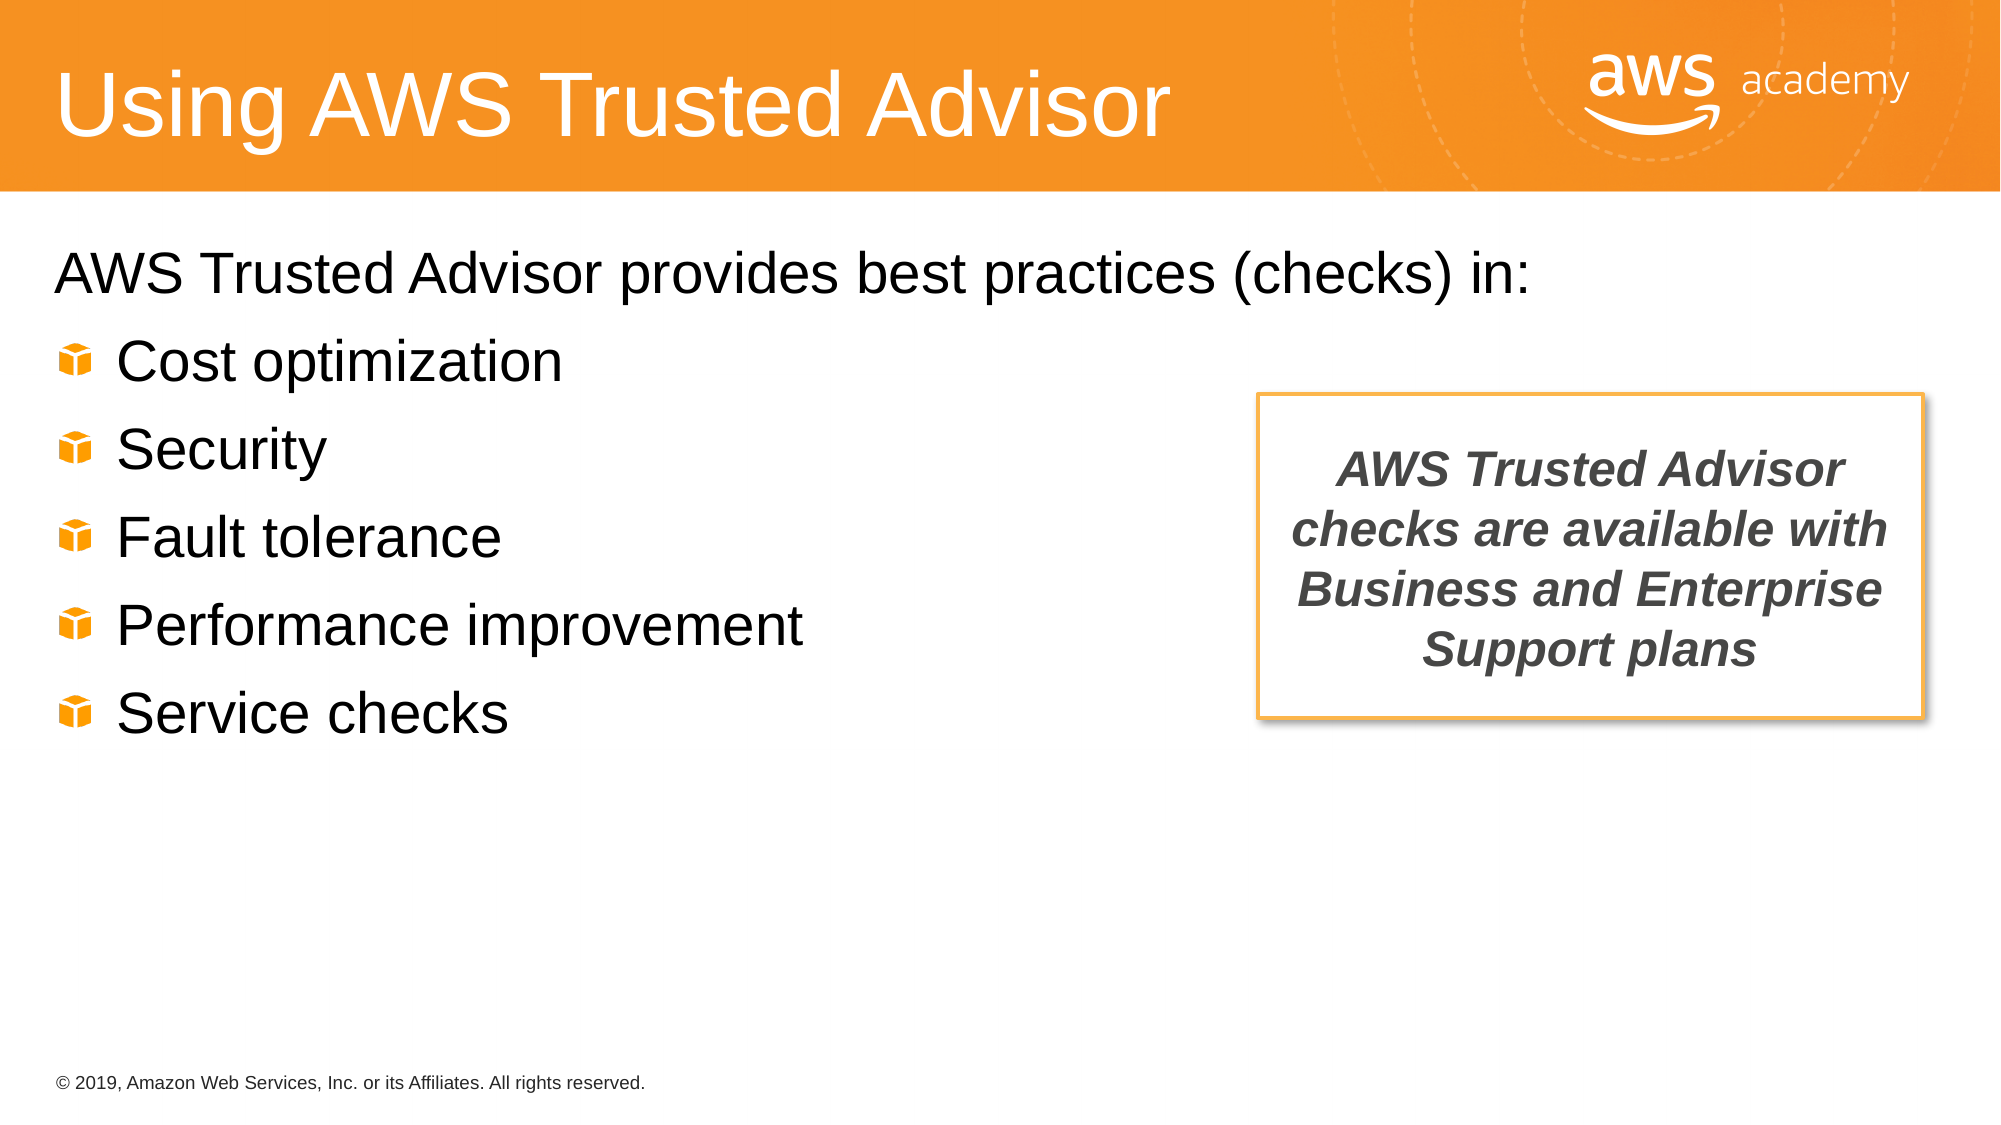

# Using AWS Trusted Advisor
AWS Trusted Advisor provides best practices (checks) in:
Cost optimization
Security
Fault tolerance
Performance improvement
Service checks
AWS Trusted Advisor checks are available with Business and Enterprise Support plans